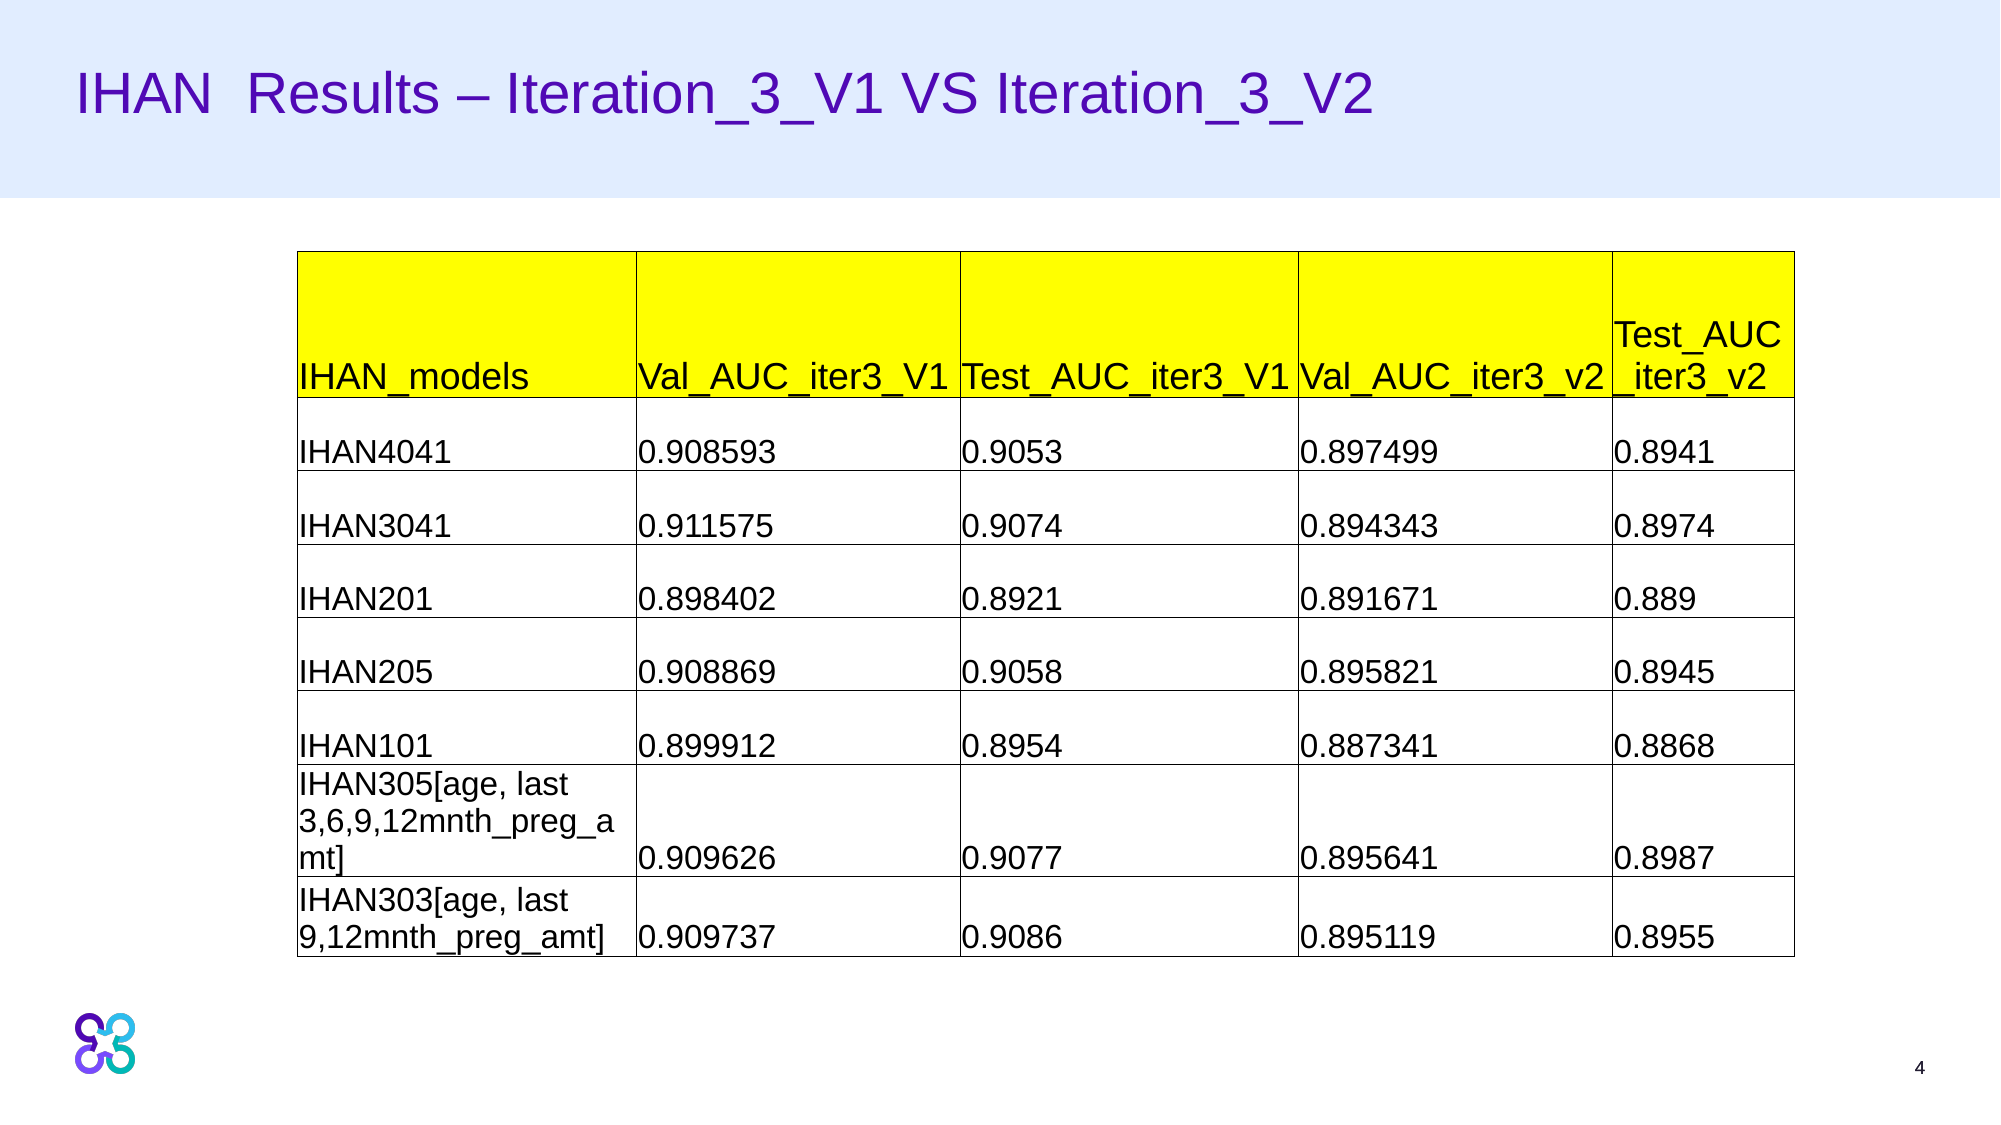

# IHAN  Results – Iteration_3_V1 VS Iteration_3_V2
| IHAN\_models | Val\_AUC\_iter3\_V1 | Test\_AUC\_iter3\_V1 | Val\_AUC\_iter3\_v2 | Test\_AUC\_iter3\_v2 |
| --- | --- | --- | --- | --- |
| IHAN4041 | 0.908593 | 0.9053 | 0.897499 | 0.8941 |
| IHAN3041 | 0.911575 | 0.9074 | 0.894343 | 0.8974 |
| IHAN201 | 0.898402 | 0.8921 | 0.891671 | 0.889 |
| IHAN205 | 0.908869 | 0.9058 | 0.895821 | 0.8945 |
| IHAN101 | 0.899912 | 0.8954 | 0.887341 | 0.8868 |
| IHAN305[age, last 3,6,9,12mnth\_preg\_amt] | 0.909626 | 0.9077 | 0.895641 | 0.8987 |
| IHAN303[age, last 9,12mnth\_preg\_amt] | 0.909737 | 0.9086 | 0.895119 | 0.8955 |